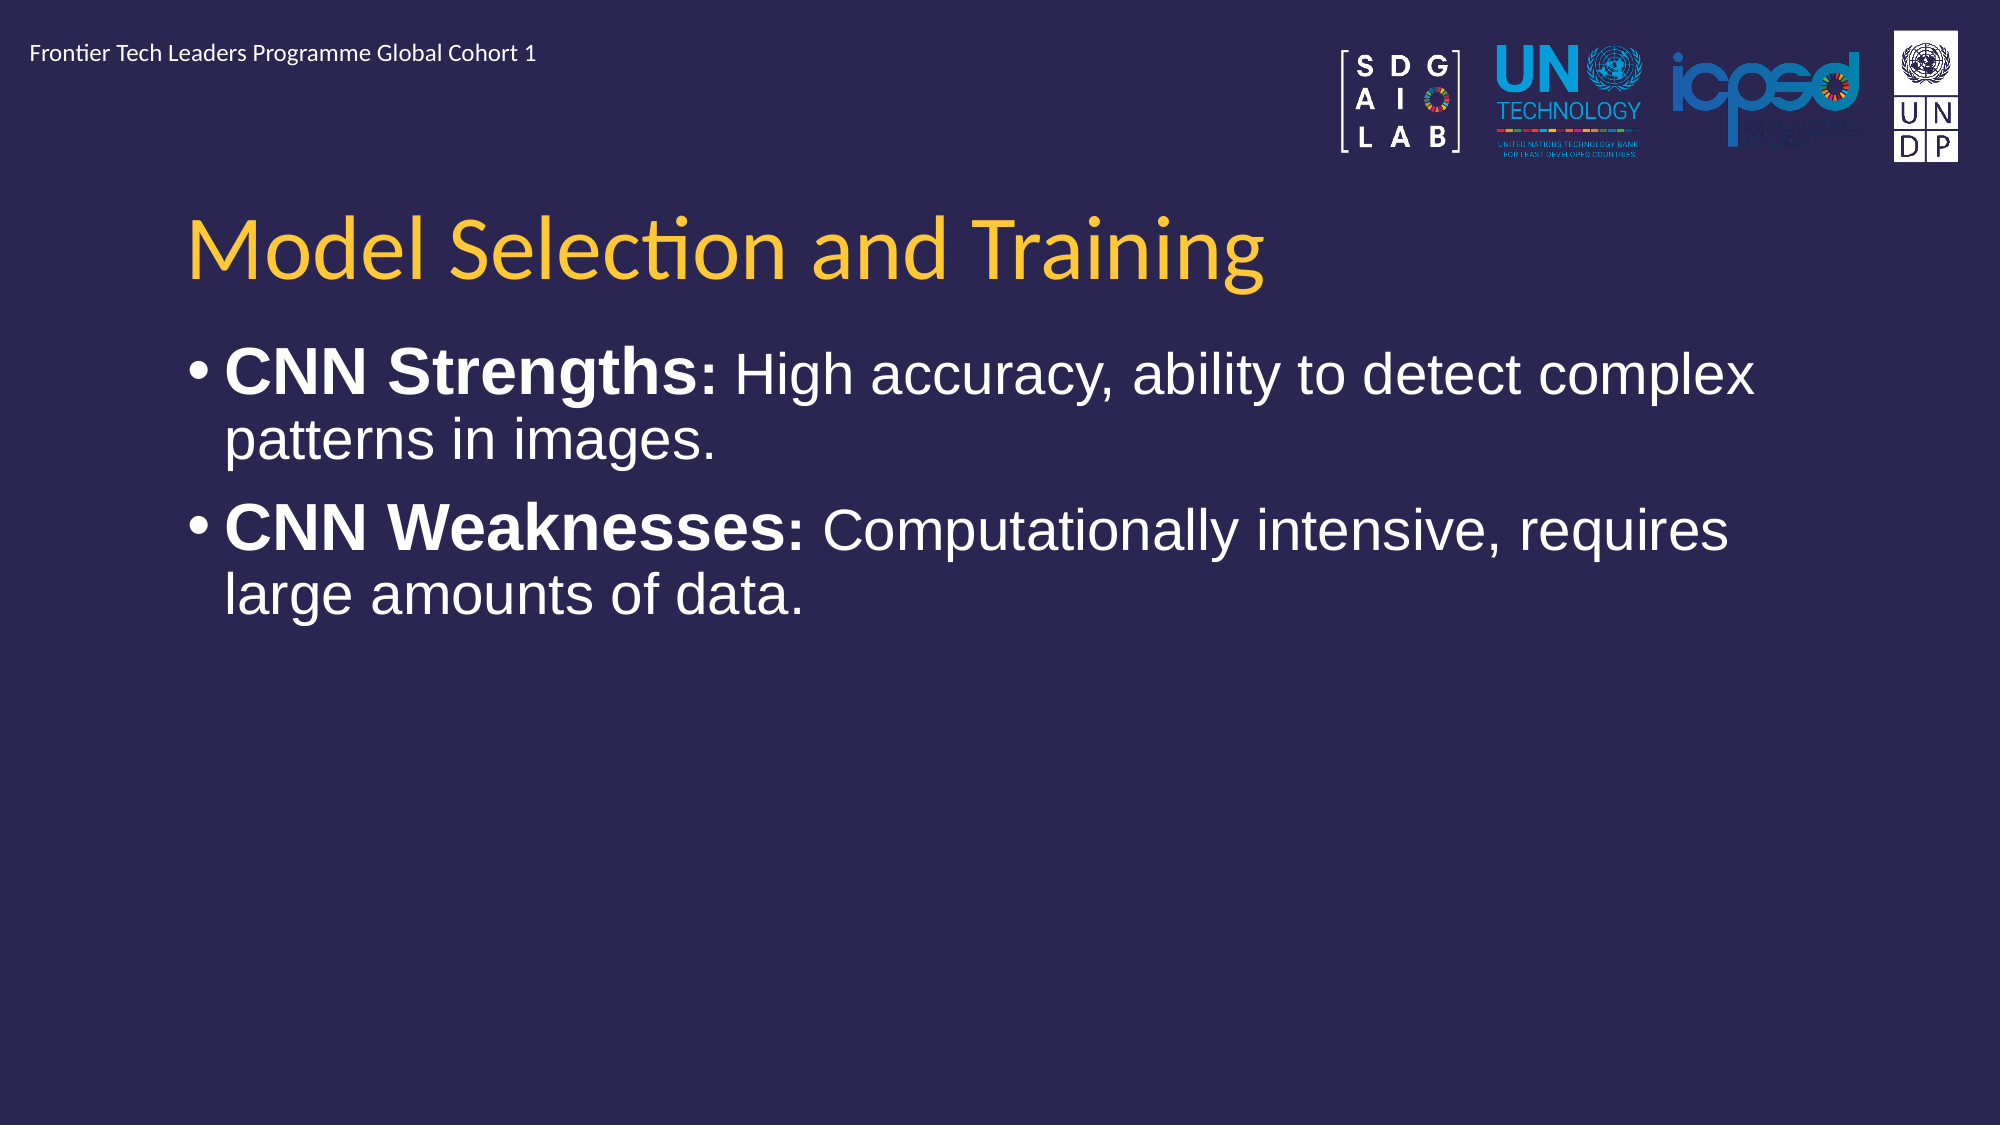

Frontier Tech Leaders Programme Global Cohort 1
# Model Selection and Training
CNN Strengths: High accuracy, ability to detect complex patterns in images.
CNN Weaknesses: Computationally intensive, requires large amounts of data.